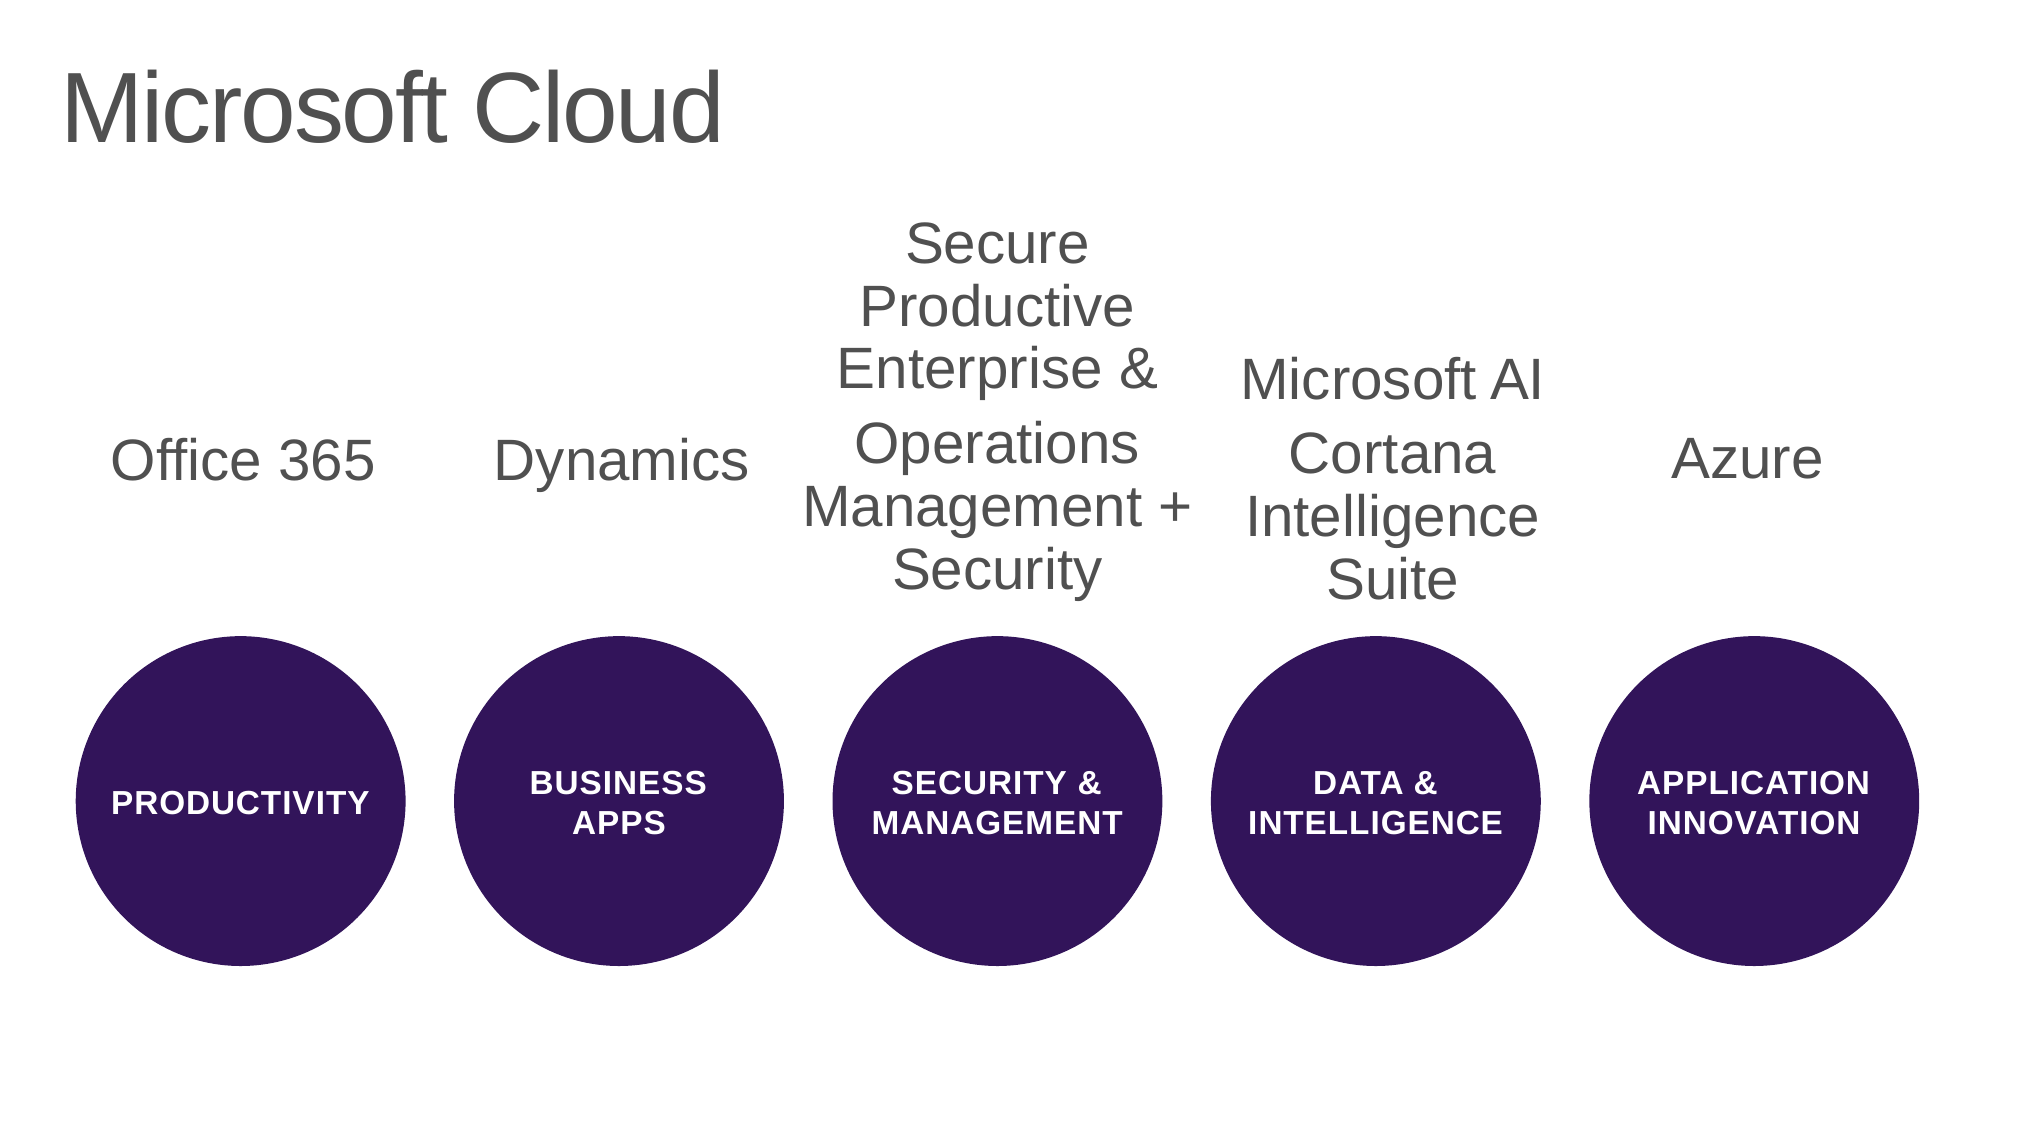

Microsoft Cloud
Secure Productive Enterprise &
Operations Management + Security
Microsoft AI
Cortana Intelligence Suite
Azure
Office 365
Dynamics
PRODUCTIVITY
BUSINESS
APPS
SECURITY &
MANAGEMENT
DATA &
INTELLIGENCE
APPLICATION
INNOVATION